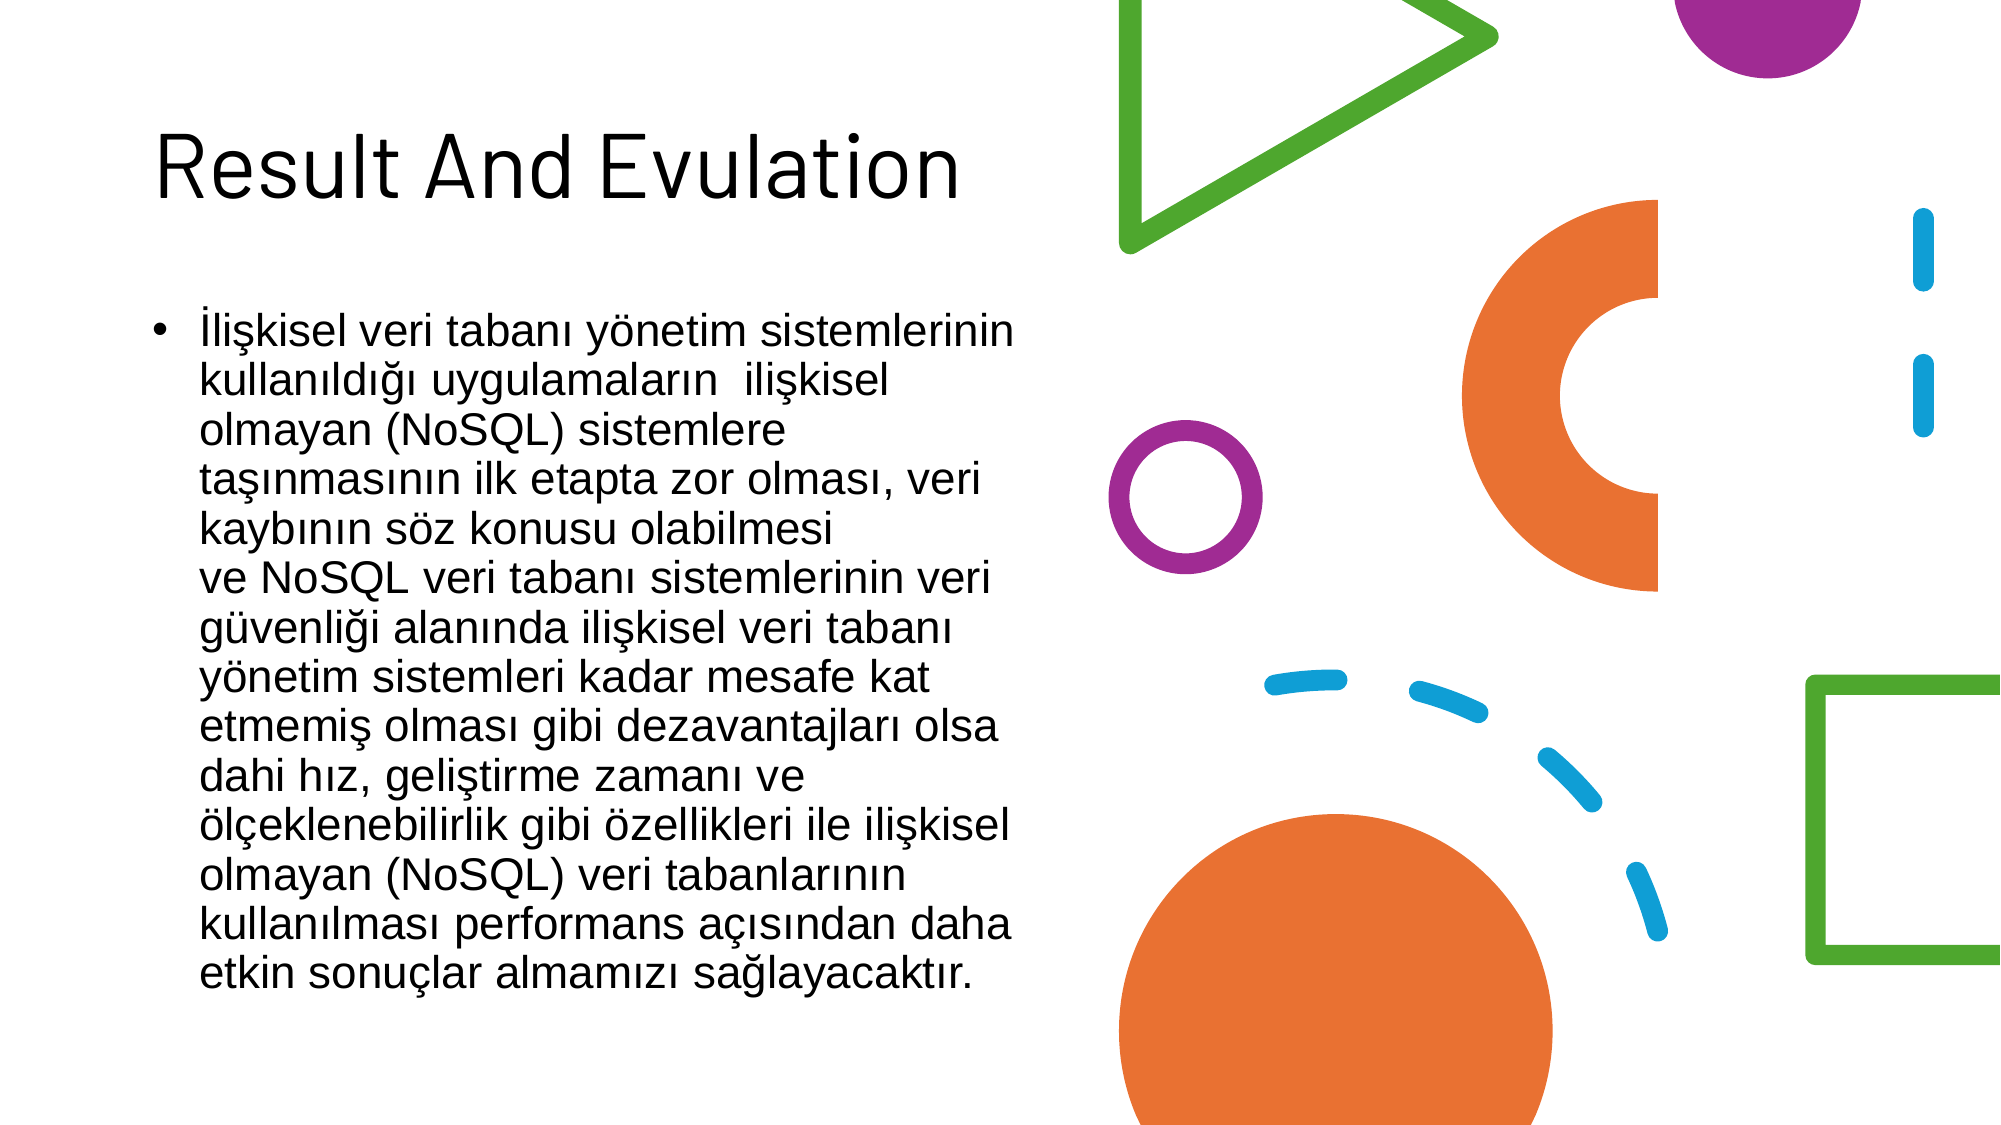

# Result And Evulation

İlişkisel veri tabanı yönetim sistemlerinin kullanıldığı uygulamaların  ilişkisel olmayan (NoSQL) sistemlere taşınmasının ilk etapta zor olması, veri kaybının söz konusu olabilmesi ve NoSQL veri tabanı sistemlerinin veri güvenliği alanında ilişkisel veri tabanı yönetim sistemleri kadar mesafe kat etmemiş olması gibi dezavantajları olsa dahi hız, geliştirme zamanı ve ölçeklenebilirlik gibi özellikleri ile ilişkisel olmayan (NoSQL) veri tabanlarının kullanılması performans açısından daha etkin sonuçlar almamızı sağlayacaktır.